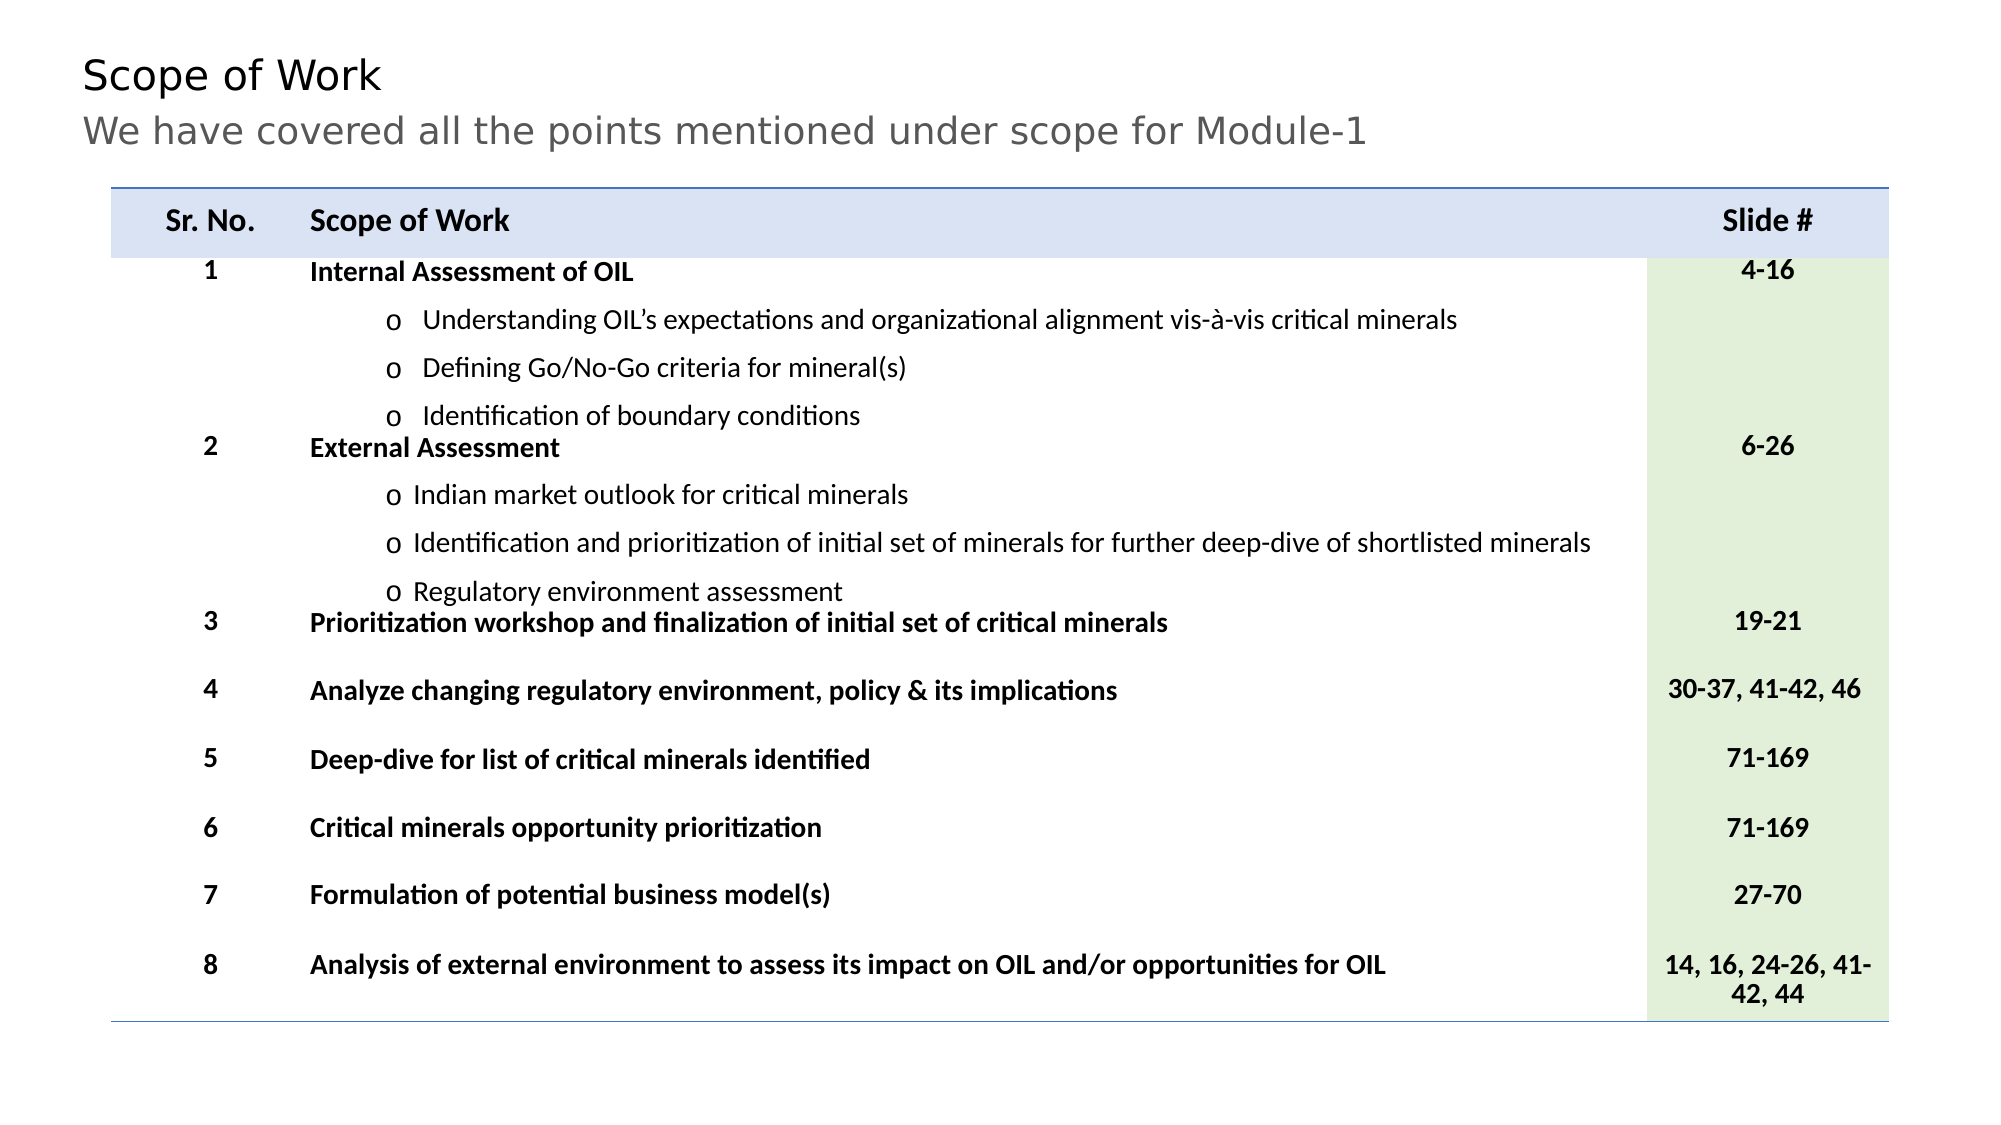

# Scope of Work
We have covered all the points mentioned under scope for Module-1
| Sr. No. | Scope of Work | Slide # |
| --- | --- | --- |
| 1 | Internal Assessment of OIL Understanding OIL’s expectations and organizational alignment vis-à-vis critical minerals Defining Go/No-Go criteria for mineral(s) Identification of boundary conditions | 4-16 |
| 2 | External Assessment Indian market outlook for critical minerals Identification and prioritization of initial set of minerals for further deep-dive of shortlisted minerals Regulatory environment assessment | 6-26 |
| 3 | Prioritization workshop and finalization of initial set of critical minerals | 19-21 |
| 4 | Analyze changing regulatory environment, policy & its implications | 30-37, 41-42, 46 |
| 5 | Deep-dive for list of critical minerals identified | 71-169 |
| 6 | Critical minerals opportunity prioritization | 71-169 |
| 7 | Formulation of potential business model(s) | 27-70 |
| 8 | Analysis of external environment to assess its impact on OIL and/or opportunities for OIL | 14, 16, 24-26, 41-42, 44 |